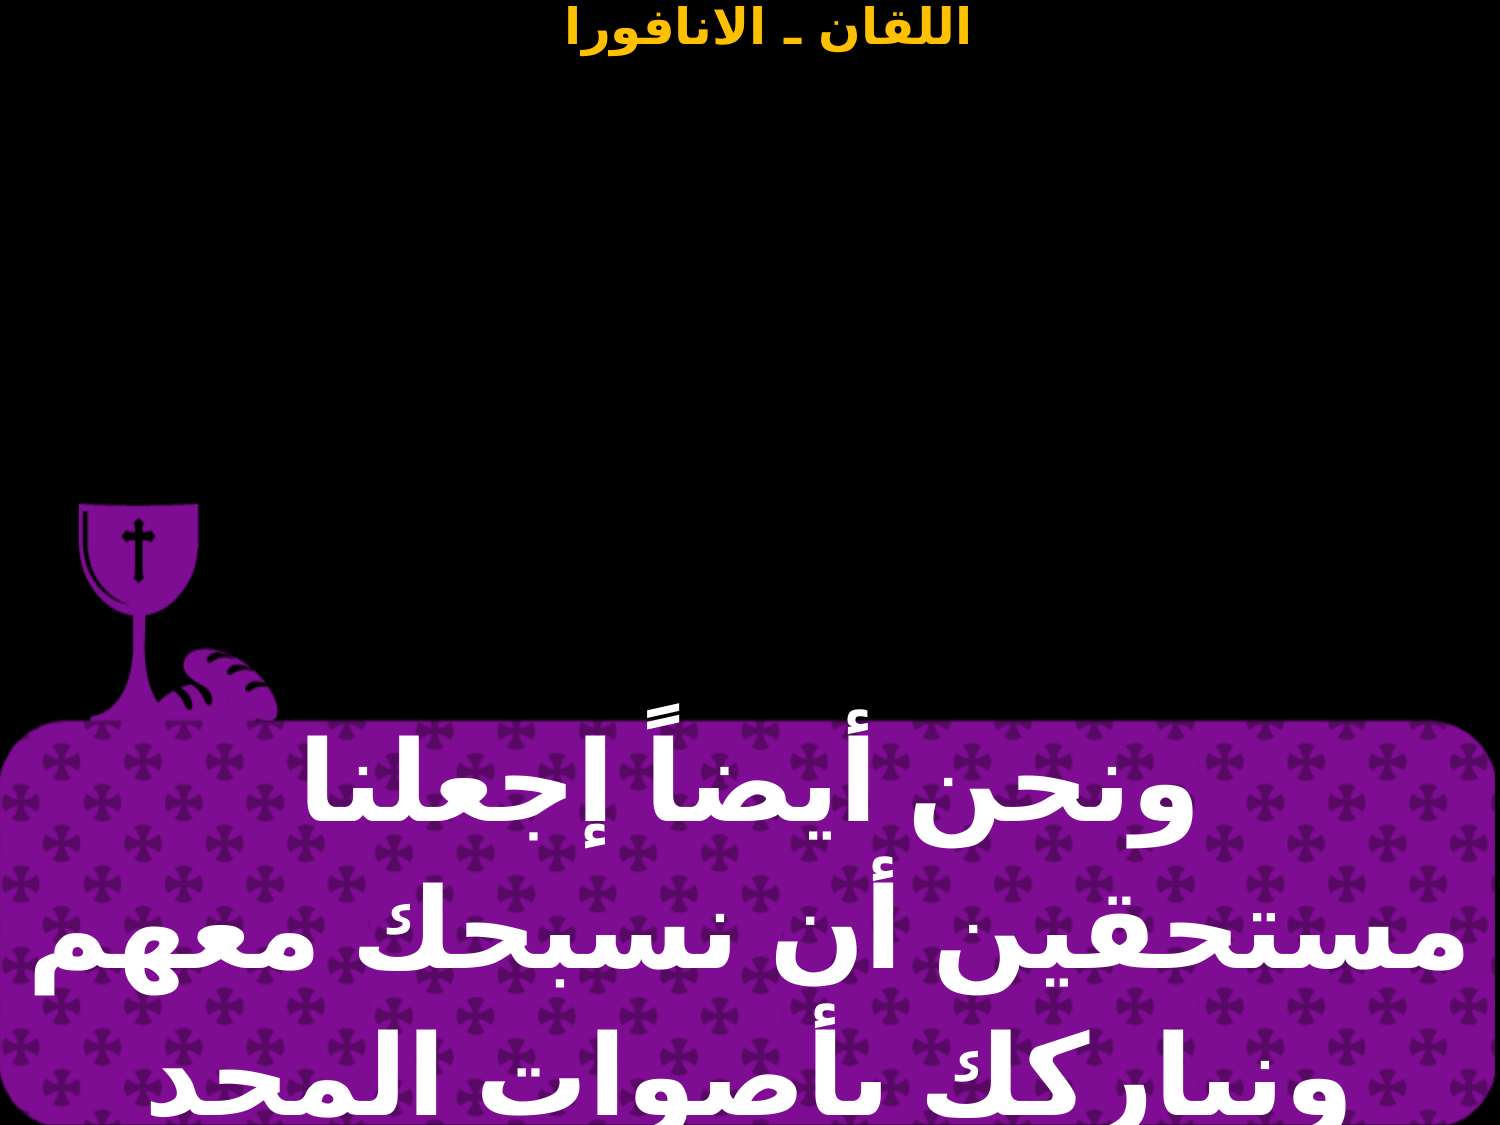

| ونحن أيضاً إجعلنا مستحقين أن نسبحك معهم ونباركك بأصوات المجد قائلين : |
| --- |